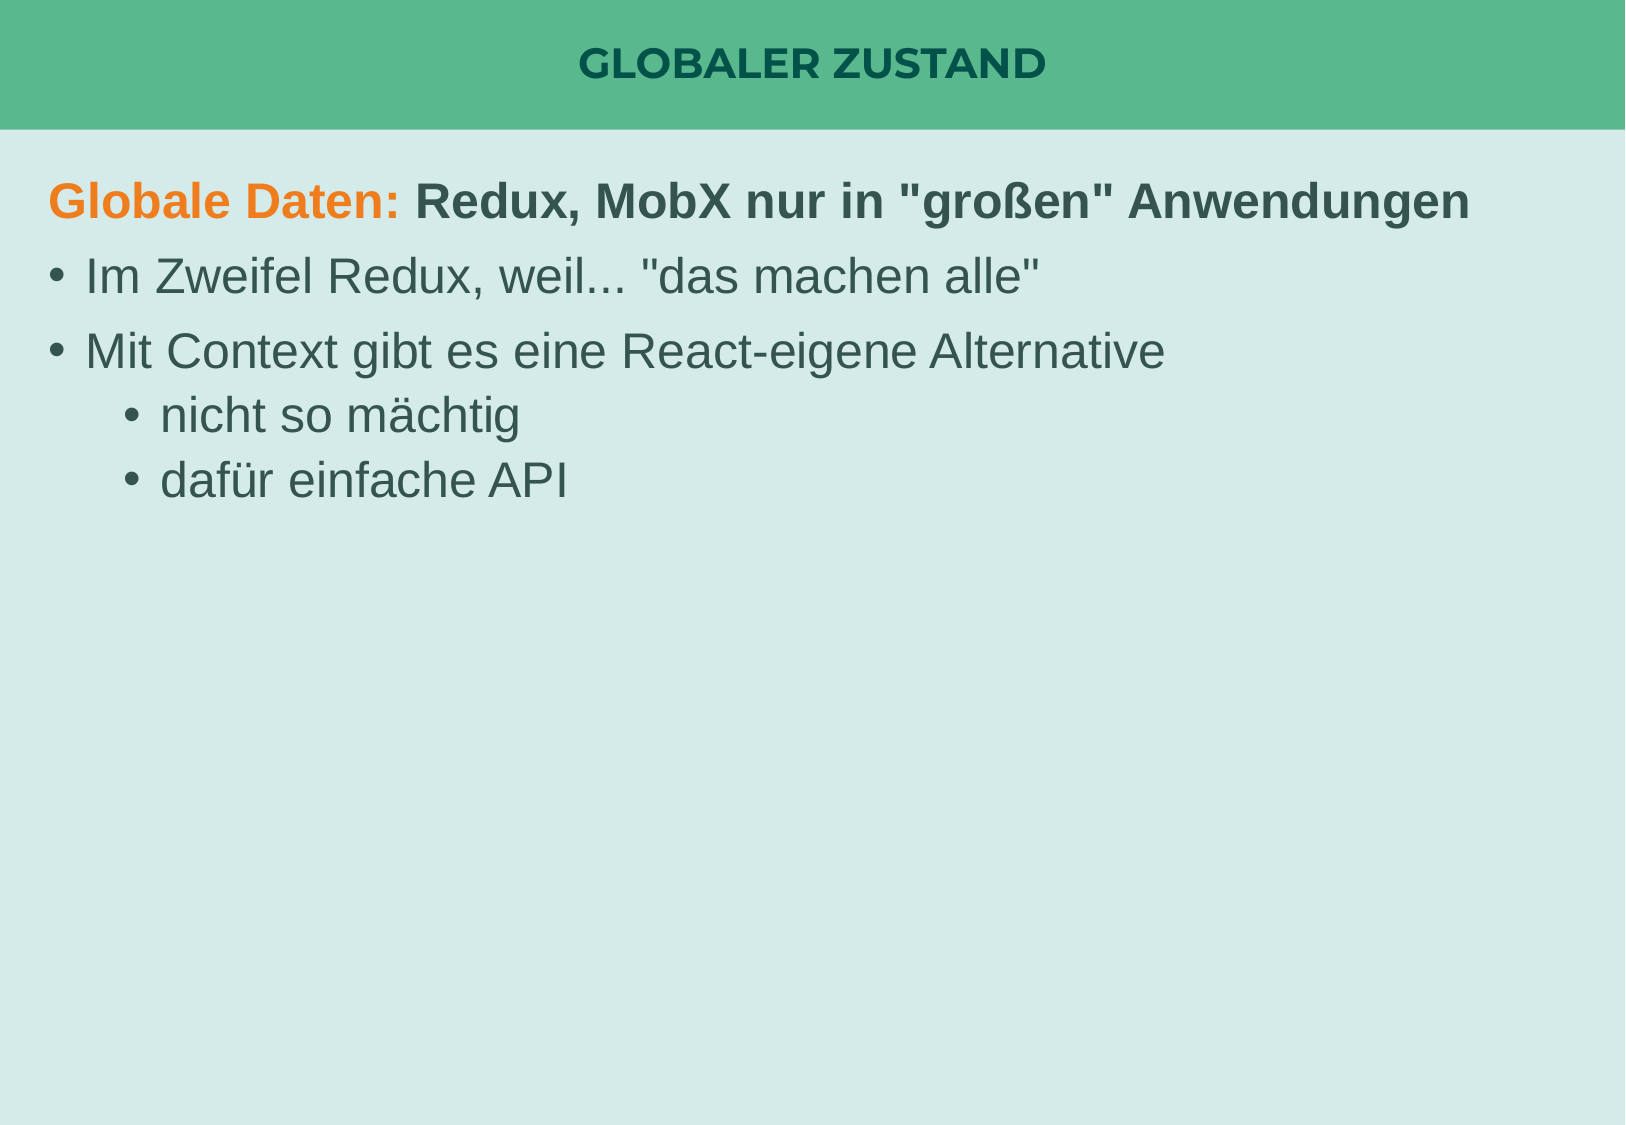

# globaler Zustand
Globale Daten: Redux, MobX nur in "großen" Anwendungen
Im Zweifel Redux, weil... "das machen alle"
Mit Context gibt es eine React-eigene Alternative
nicht so mächtig
dafür einfache API